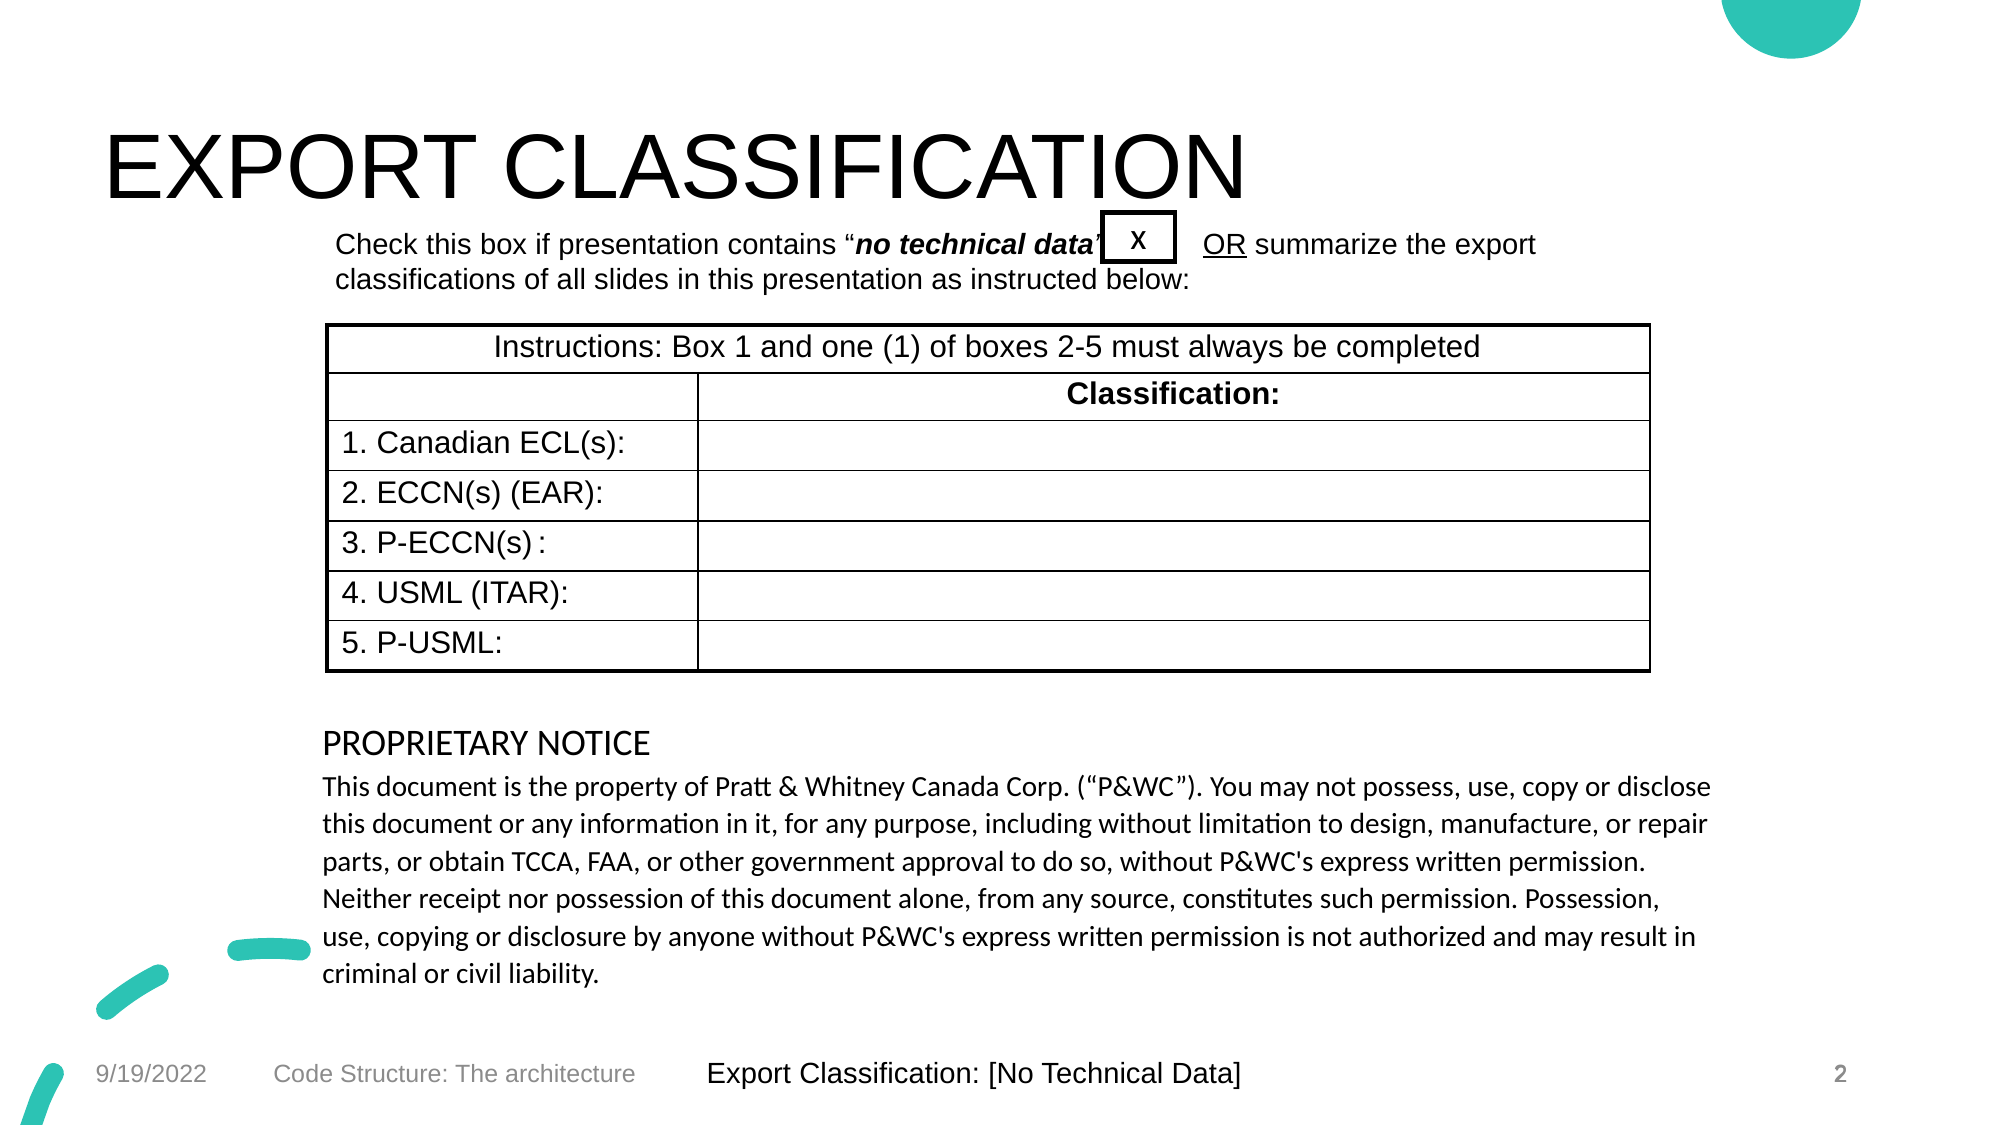

# EXPORT CLASSIFICATION
x
Check this box if presentation contains “no technical data”            OR summarize the export classifications of all slides in this presentation as instructed below:
| Instructions: Box 1 and one (1) of boxes 2-5 must always be completed |  |
| --- | --- |
|  | Classification: |
| 1. Canadian ECL(s): |  |
| 2. ECCN(s) (EAR): |  |
| 3. P-ECCN(s) : |  |
| 4. USML (ITAR): |  |
| 5. P-USML: |  |
PROPRIETARY NOTICE
This document is the property of Pratt & Whitney Canada Corp. (“P&WC”). You may not possess, use, copy or disclose this document or any information in it, for any purpose, including without limitation to design, manufacture, or repair parts, or obtain TCCA, FAA, or other government approval to do so, without P&WC's express written permission. Neither receipt nor possession of this document alone, from any source, constitutes such permission. Possession, use, copying or disclosure by anyone without P&WC's express written permission is not authorized and may result in criminal or civil liability.
Code Structure: The architecture
9/19/2022
2
2